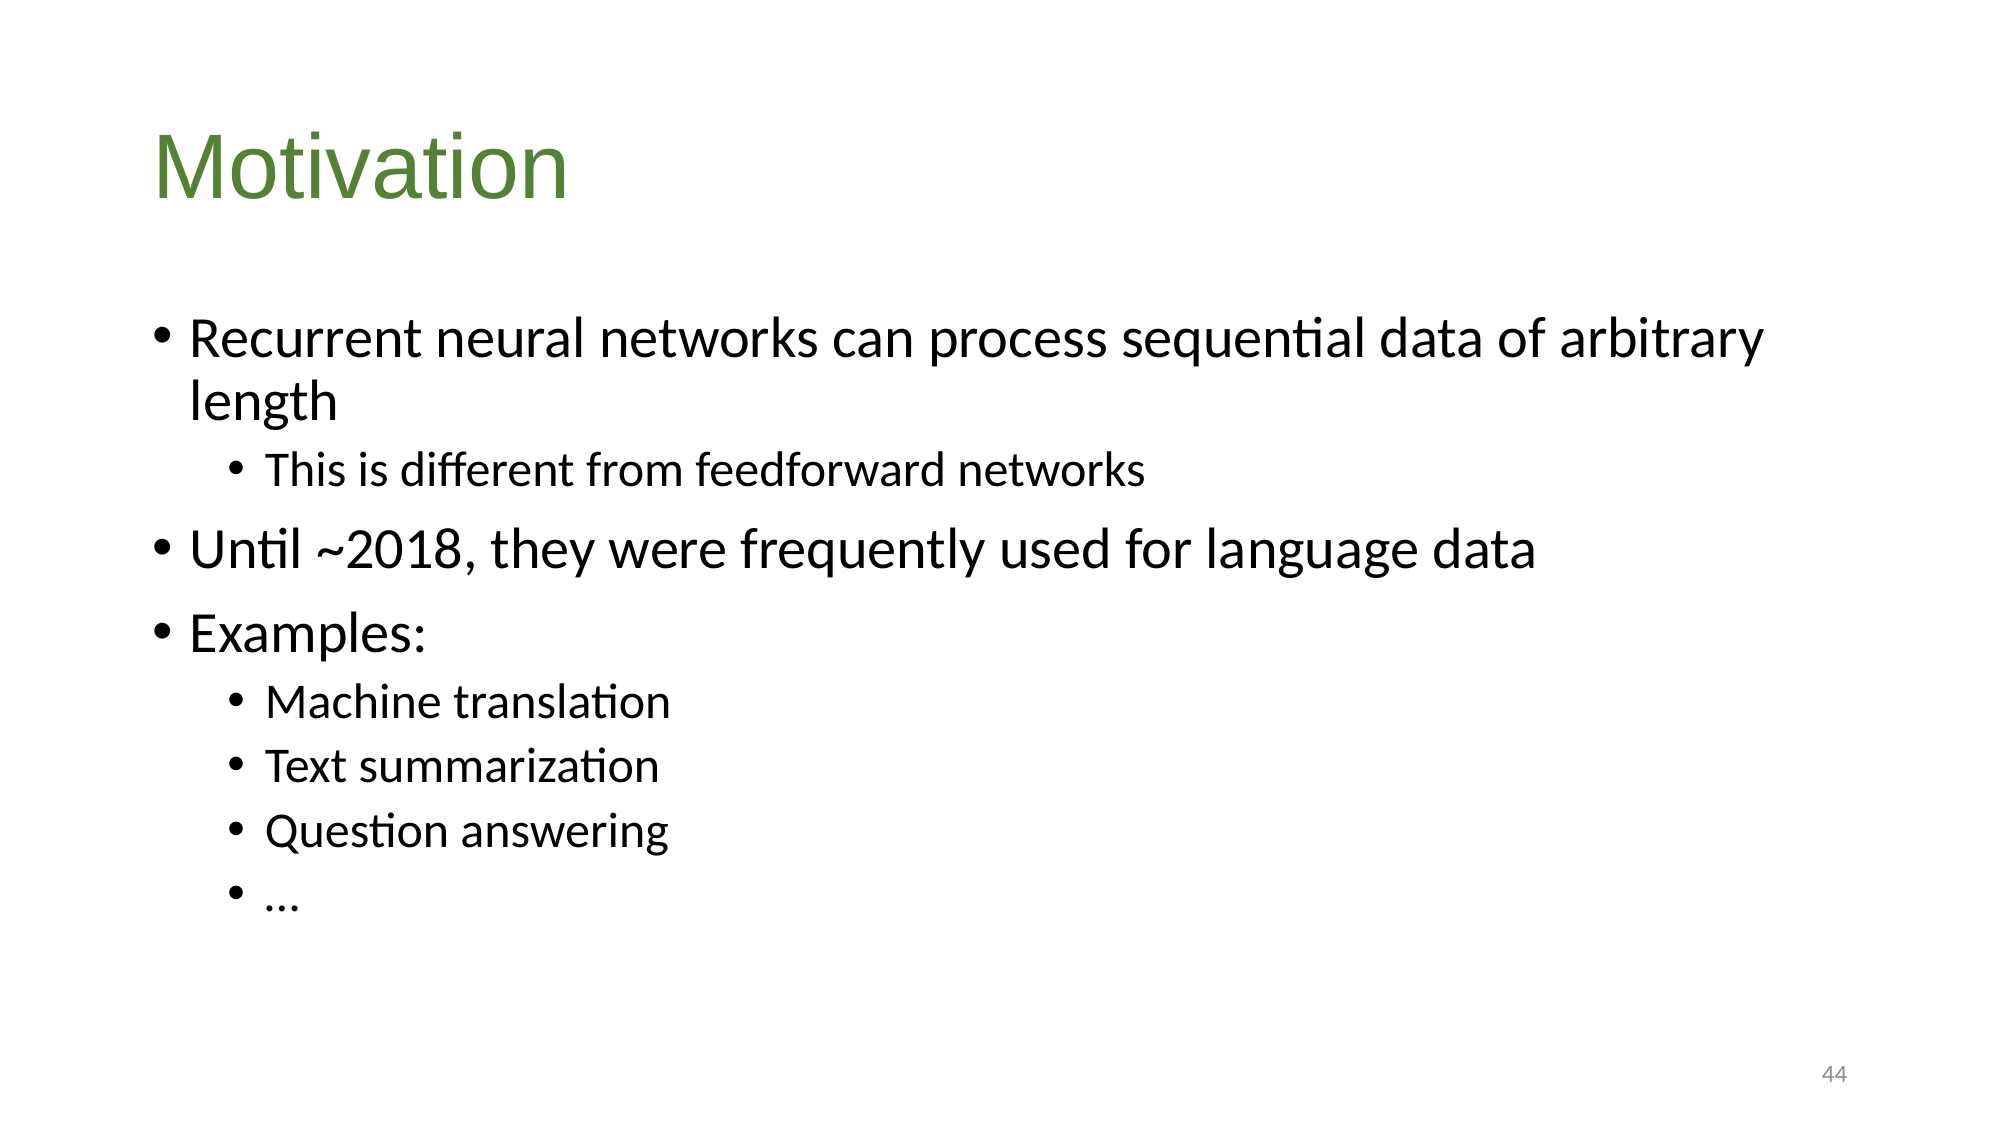

# Motivation
Recurrent neural networks can process sequential data of arbitrary length
This is different from feedforward networks
Until ~2018, they were frequently used for language data
Examples:
Machine translation
Text summarization
Question answering
…
44